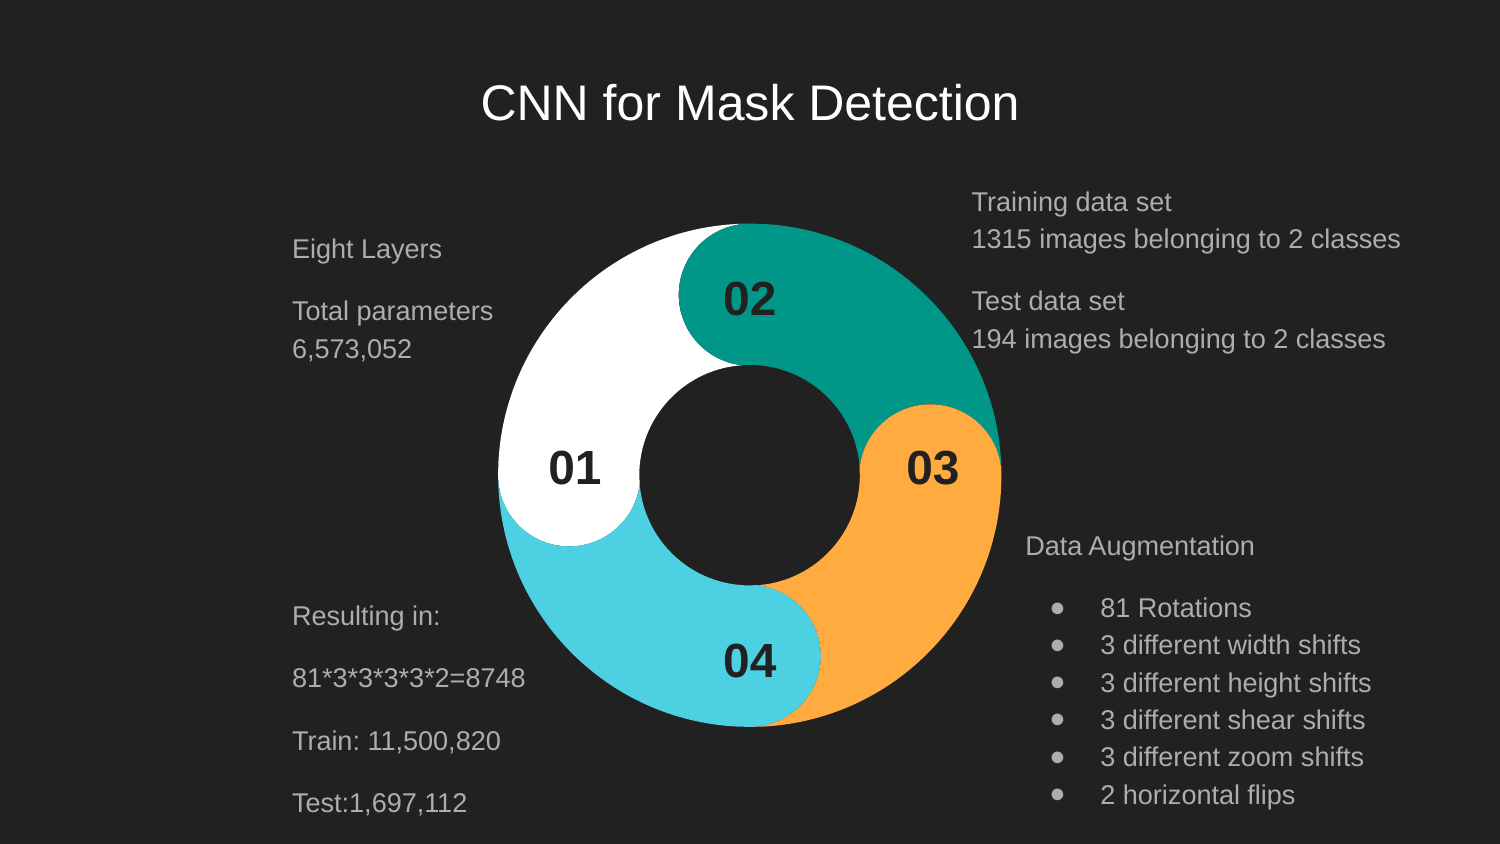

# CNN for Mask Detection
Training data set
1315 images belonging to 2 classes
Test data set
194 images belonging to 2 classes

Eight Layers
Total parameters
6,573,052
Data Augmentation
81 Rotations
3 different width shifts
3 different height shifts
3 different shear shifts
3 different zoom shifts
2 horizontal flips
Resulting in:
81*3*3*3*3*2=8748
Train: 11,500,820
Test:1,697,112